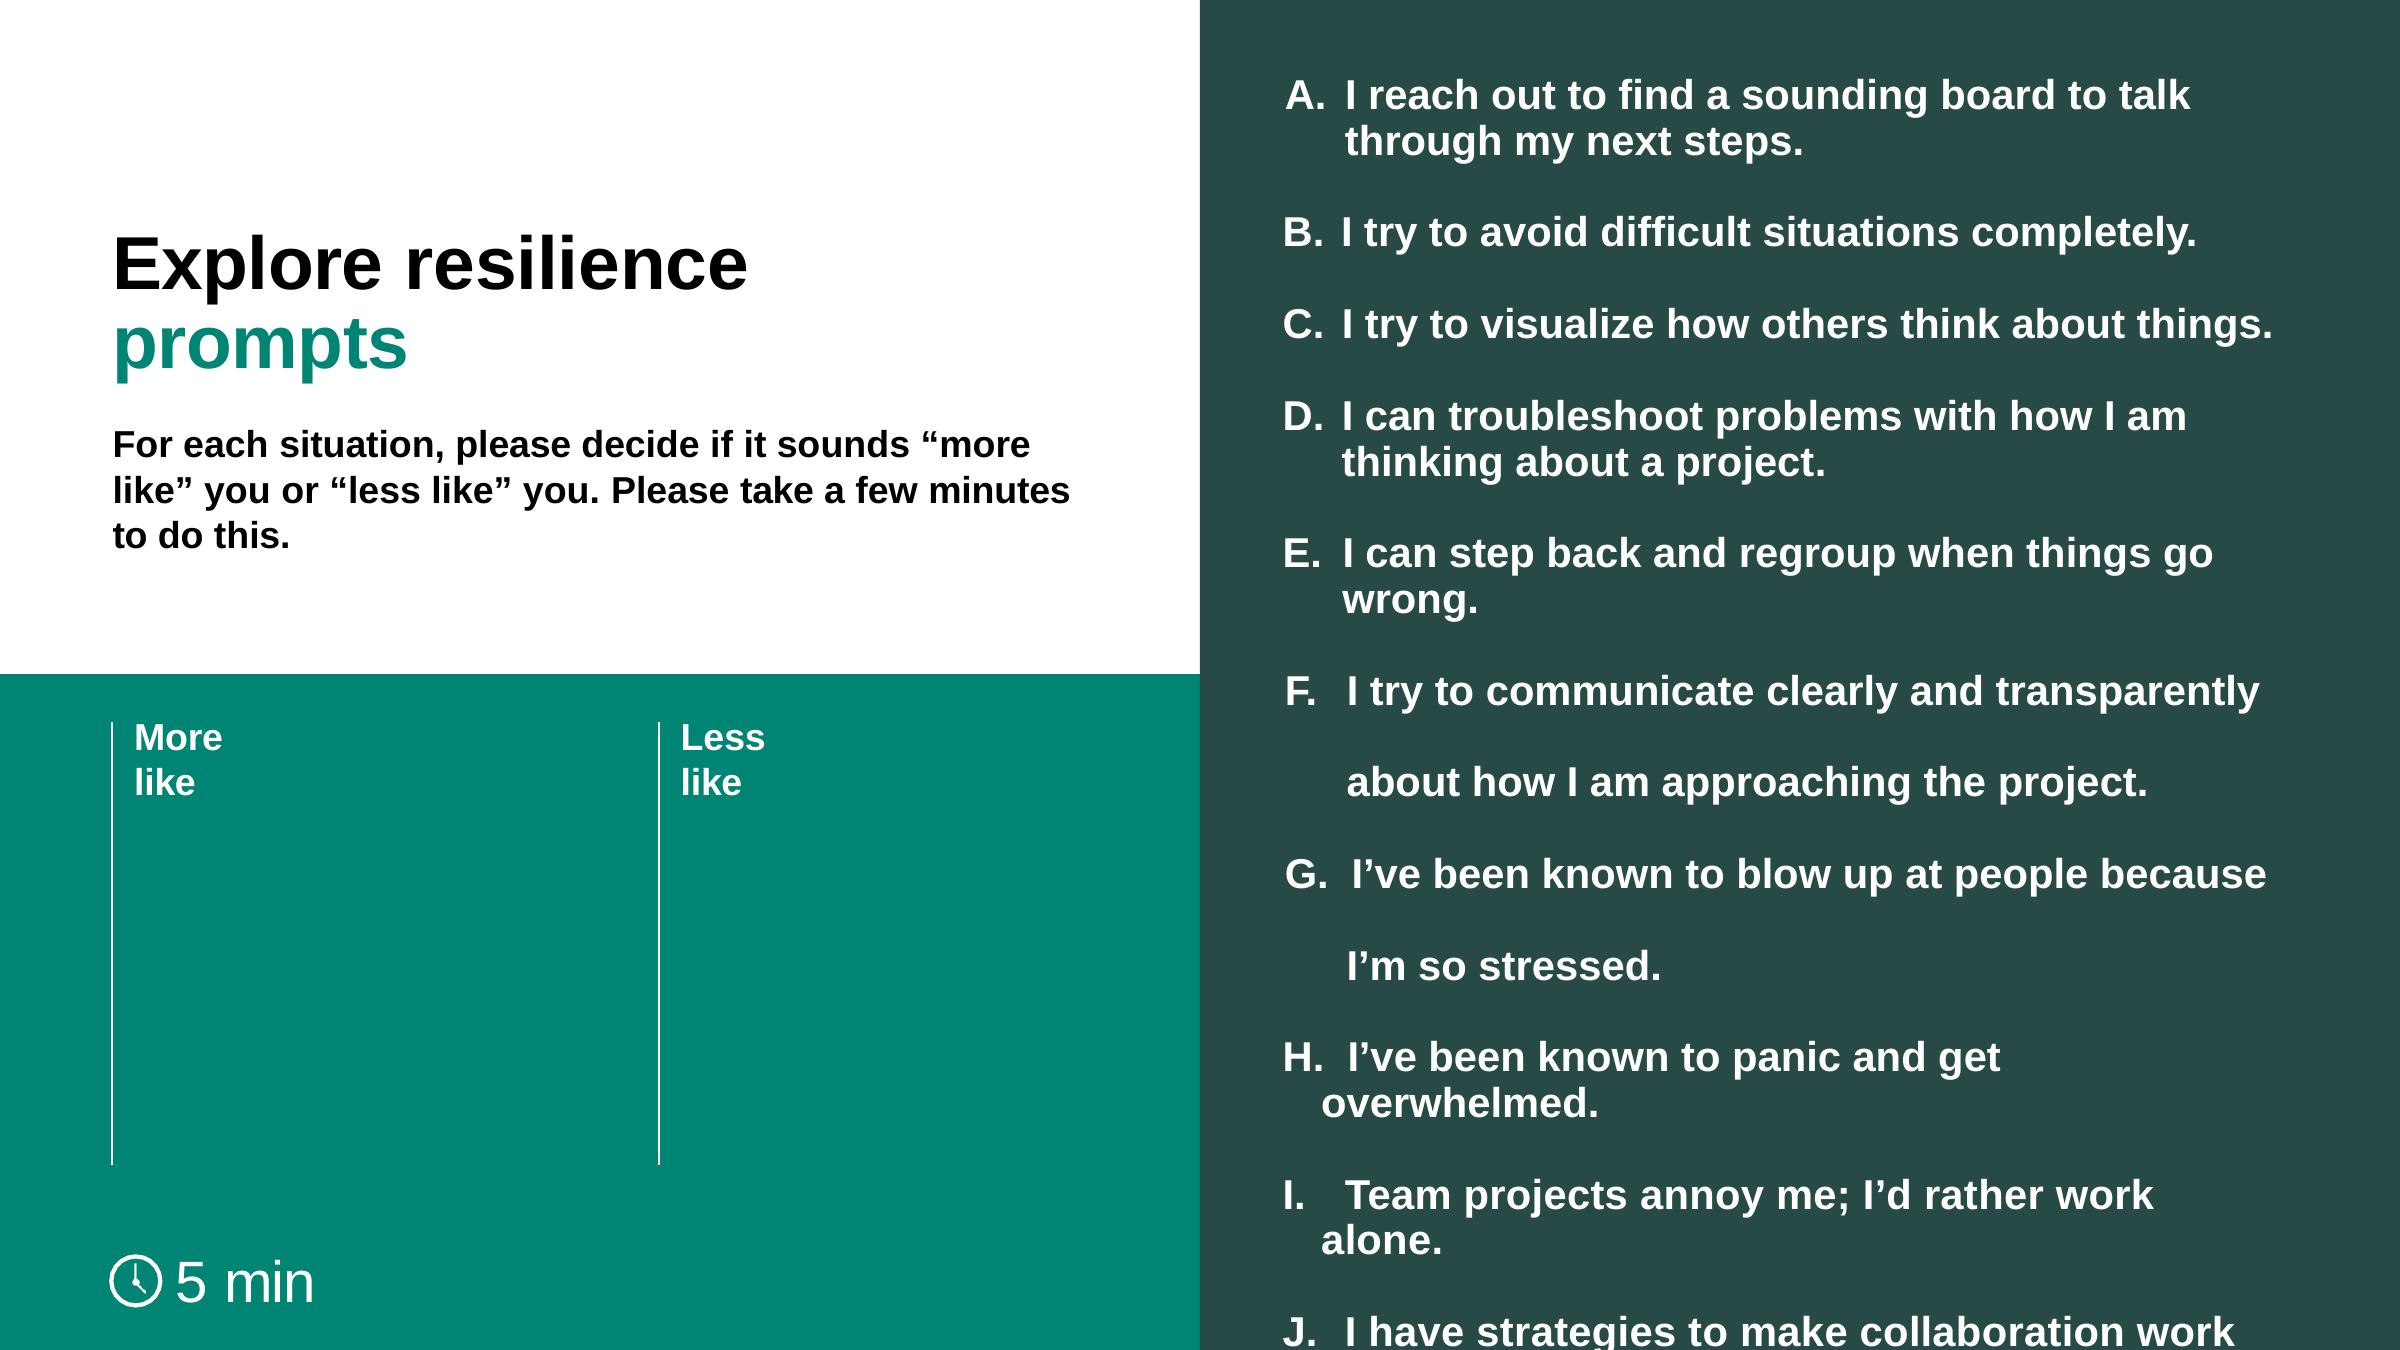

#

Strategize Solutions
 I reach out to find a sounding board to talk
 through my next steps.
 I try to avoid difficult situations completely.
 I try to visualize how others think about things.
 I can troubleshoot problems with how I am
 thinking about a project.
 I can step back and regroup when things go
 wrong.
  I try to communicate clearly and transparently
  about how I am approaching the project.
  I’ve been known to blow up at people because
  I’m so stressed.
  I’ve been known to panic and get overwhelmed.
  Team projects annoy me; I’d rather work alone.
  I have strategies to make collaboration work
  for me.
Explore resilience prompts
For each situation, please decide if it sounds “more like” you or “less like” you. Please take a few minutes to do this.

More like
Less like

5 min

5